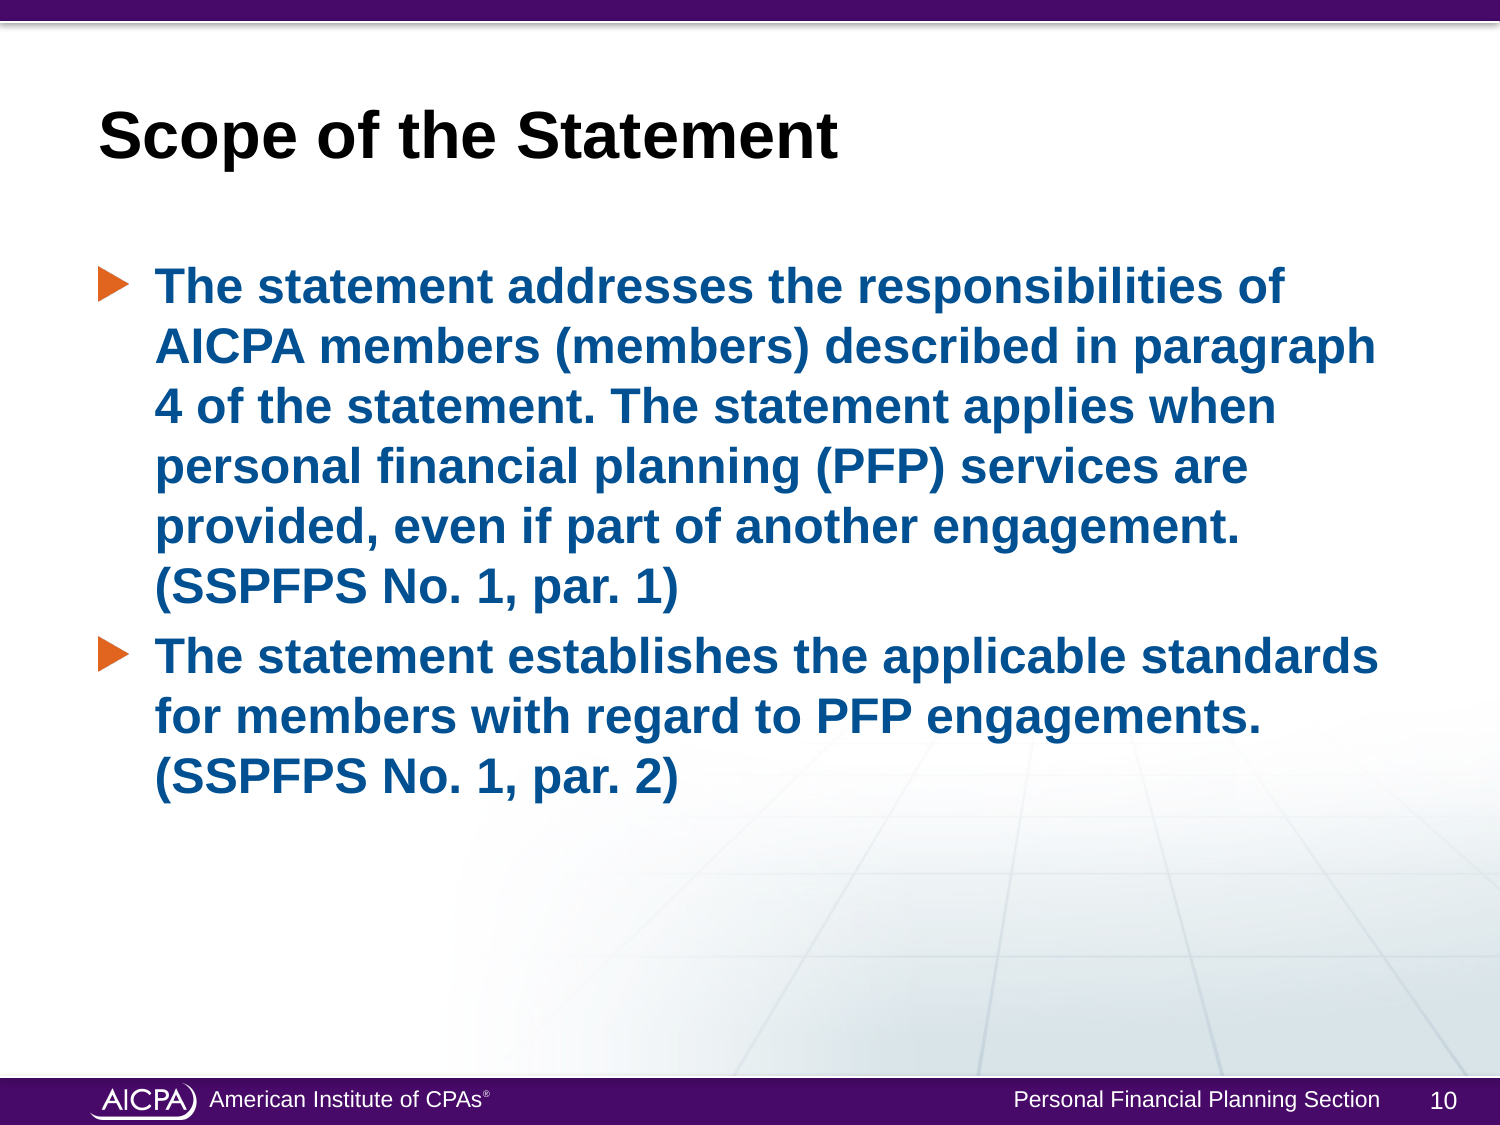

# Scope of the Statement
The statement addresses the responsibilities of AICPA members (members) described in paragraph 4 of the statement. The statement applies when personal financial planning (PFP) services are provided, even if part of another engagement. (SSPFPS No. 1, par. 1)
The statement establishes the applicable standards for members with regard to PFP engagements. (SSPFPS No. 1, par. 2)
10